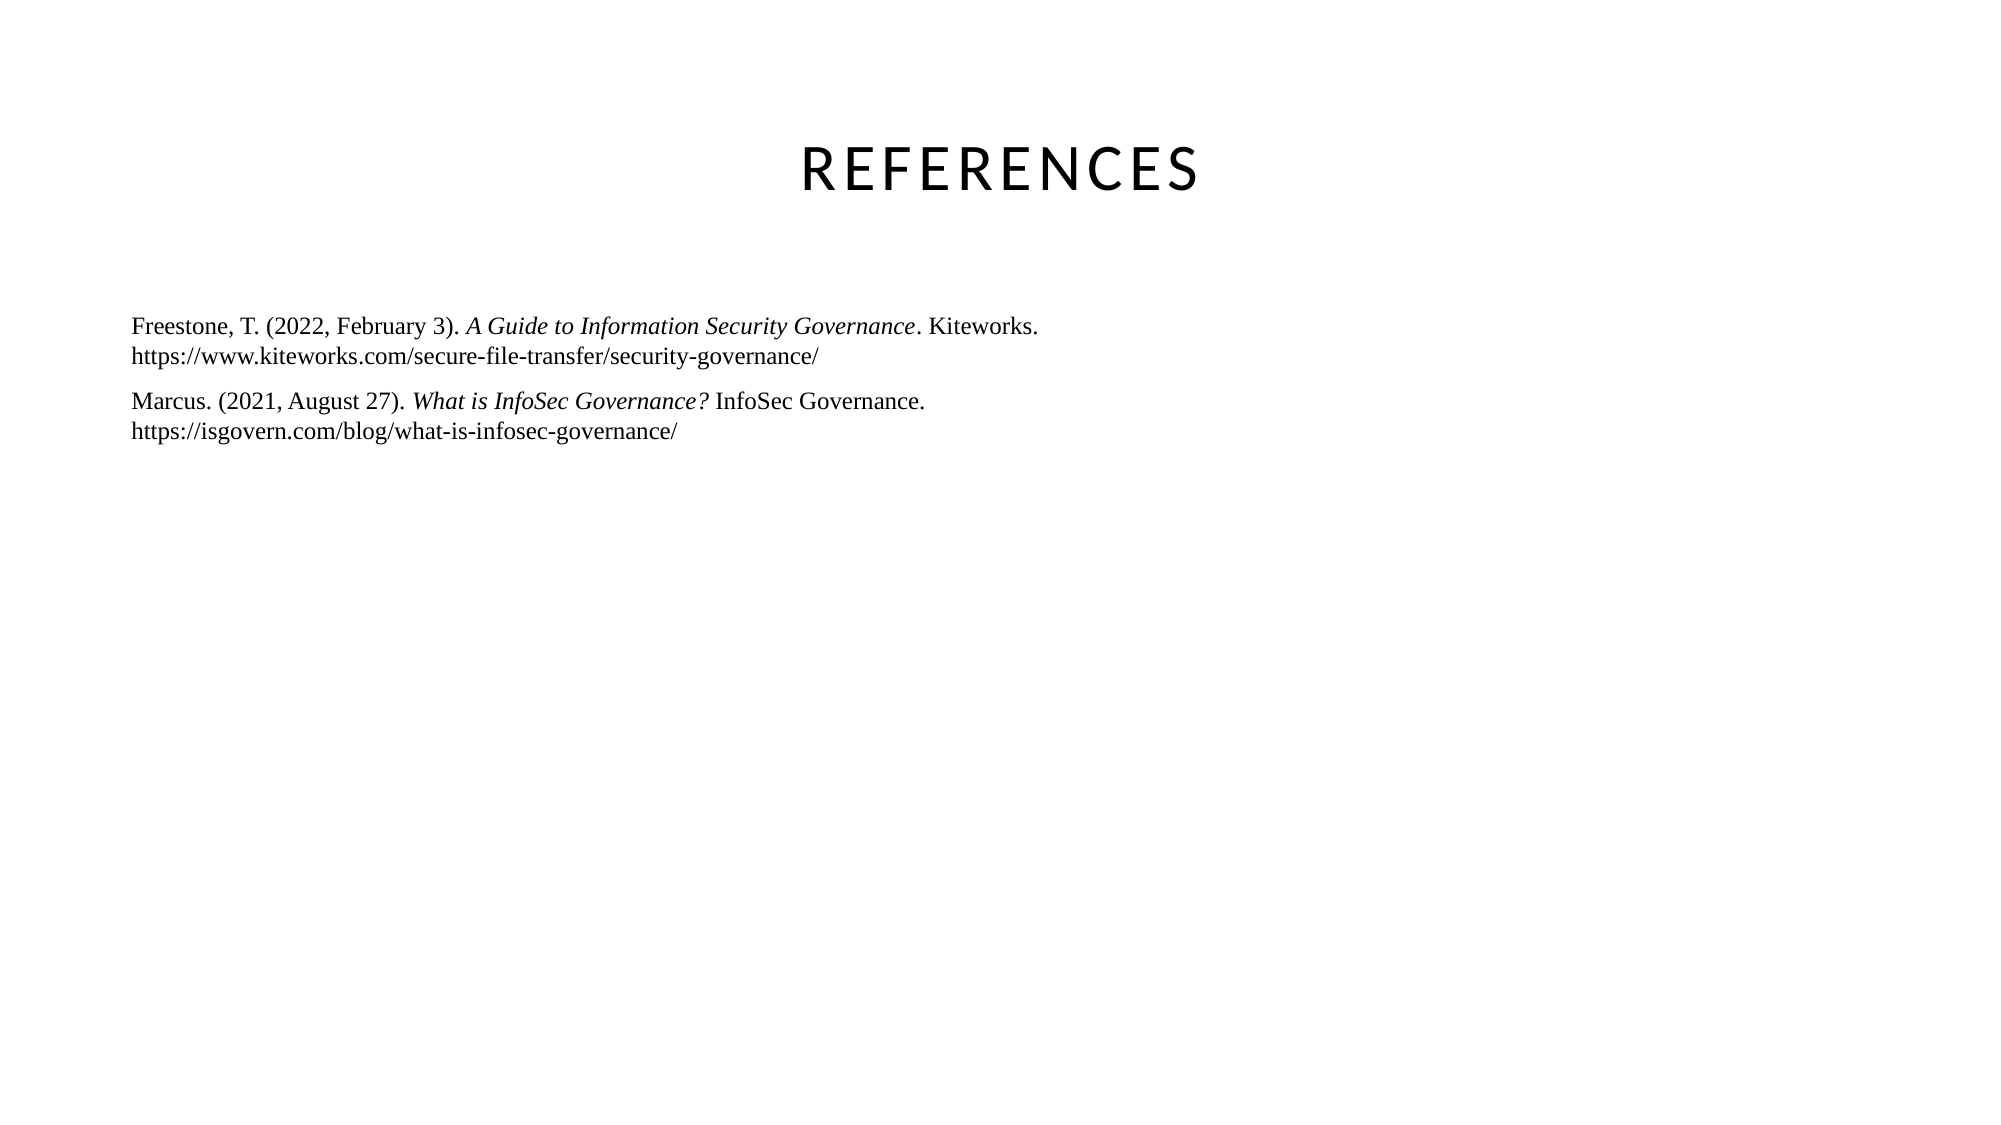

# References
Freestone, T. (2022, February 3). A Guide to Information Security Governance. Kiteworks. https://www.kiteworks.com/secure-file-transfer/security-governance/

Marcus. (2021, August 27). What is InfoSec Governance? InfoSec Governance. https://isgovern.com/blog/what-is-infosec-governance/